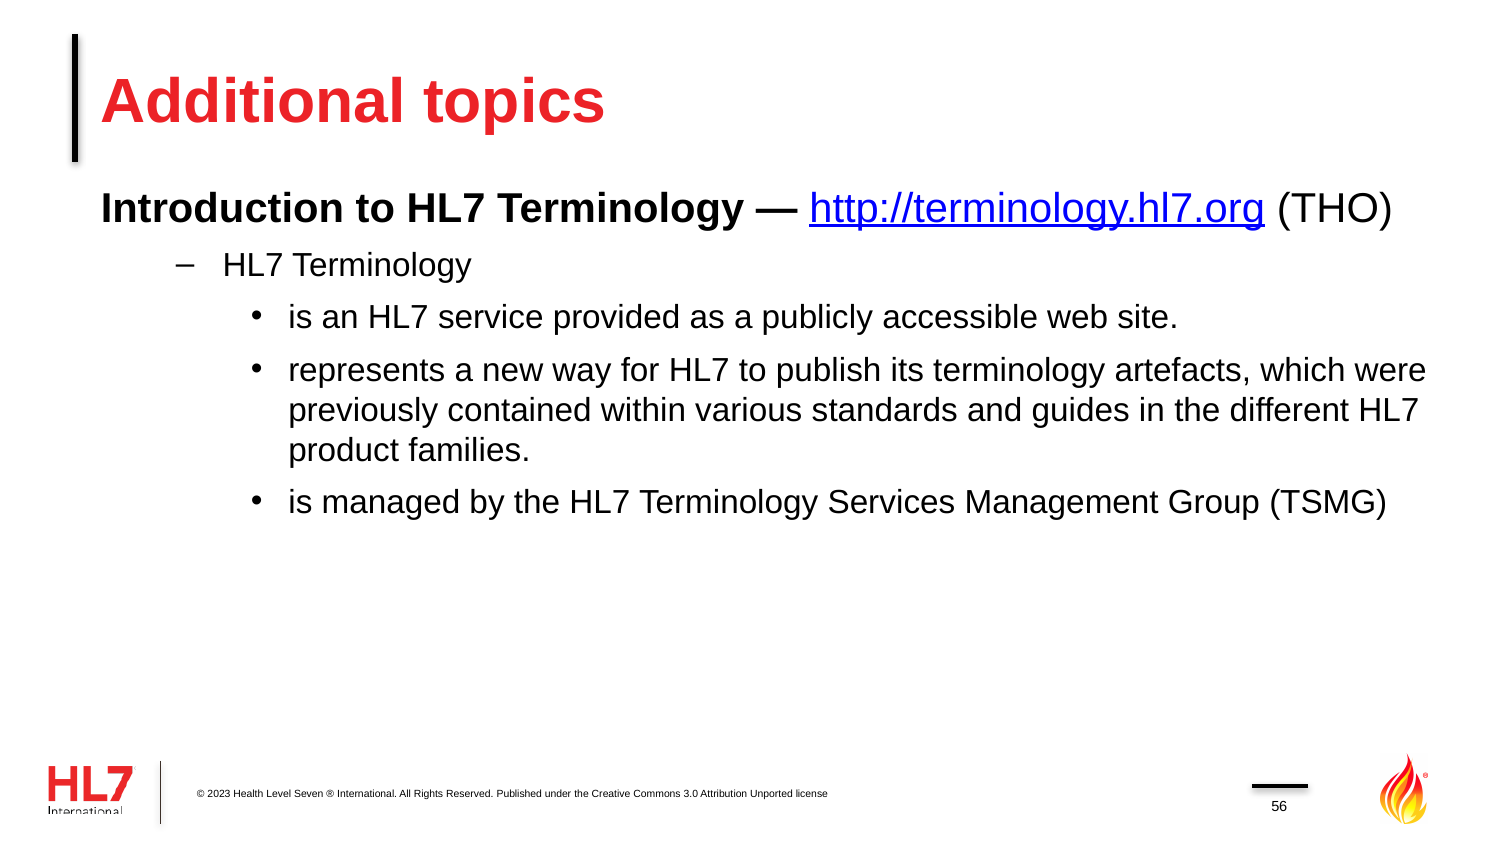

# Additional topics
Introduction to HL7 Terminology — http://terminology.hl7.org (THO)
HL7 Terminology
is an HL7 service provided as a publicly accessible web site.
represents a new way for HL7 to publish its terminology artefacts, which were previously contained within various standards and guides in the different HL7 product families.
is managed by the HL7 Terminology Services Management Group (TSMG)

© 2023 Health Level Seven ® International. All Rights Reserved. Published under the Creative Commons 3.0 Attribution Unported license

56